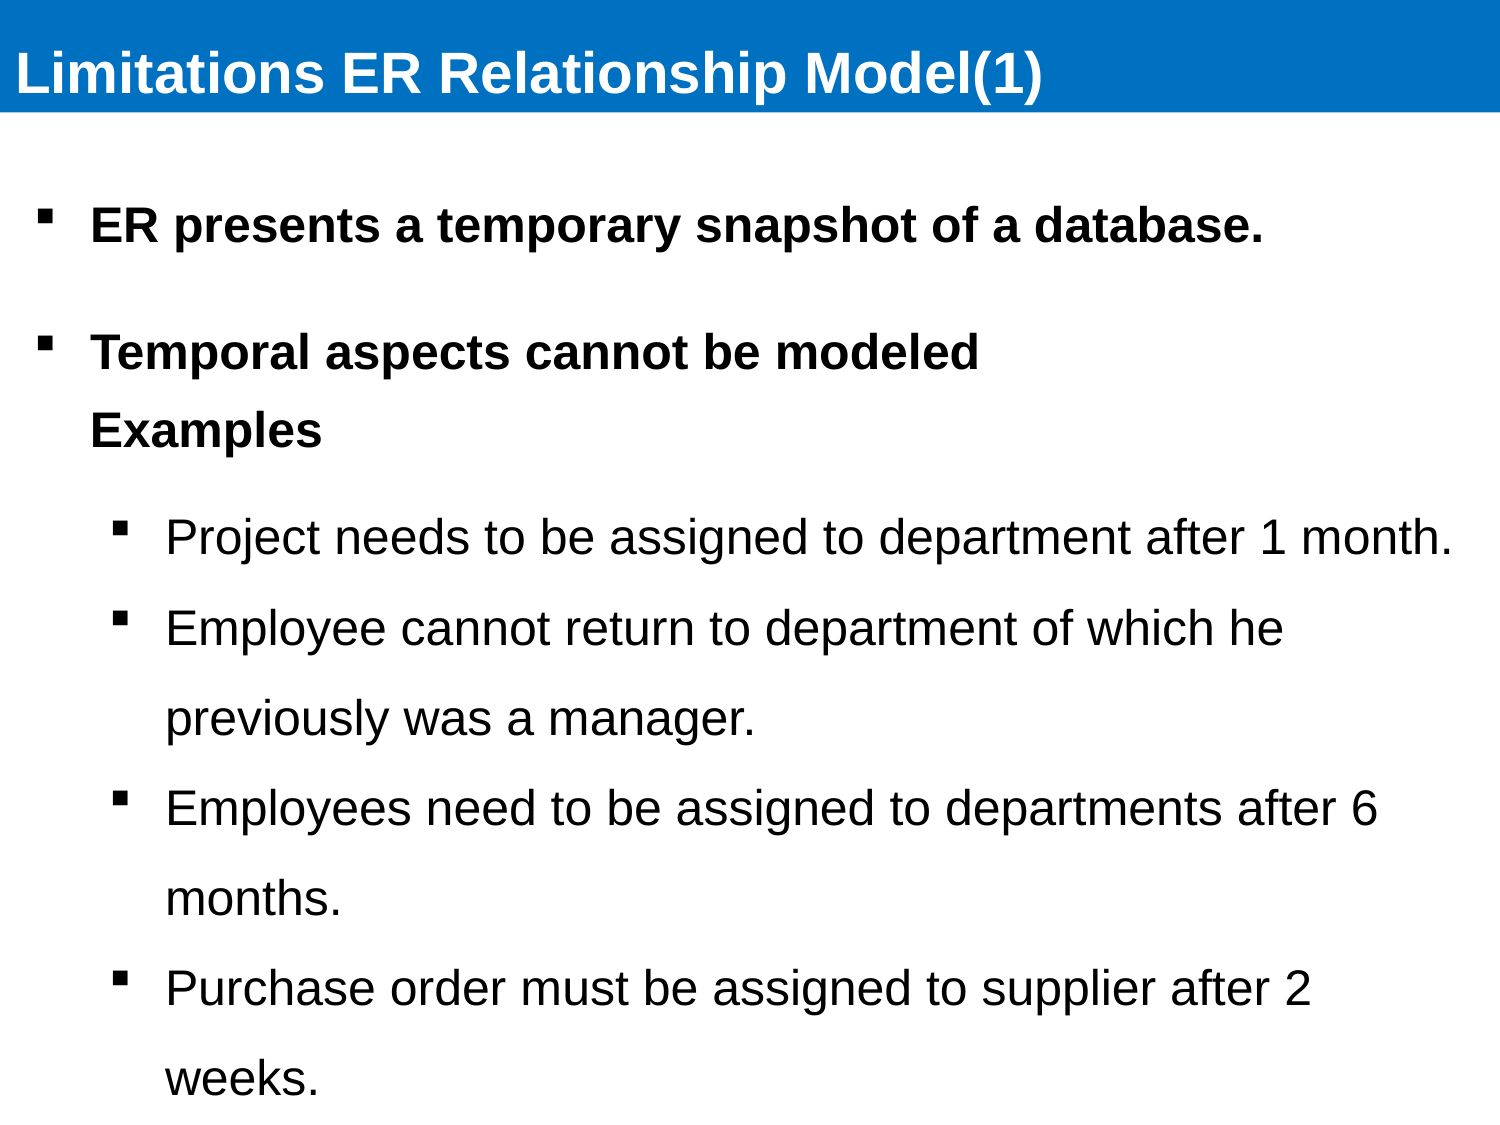

# Limitations ER Relationship Model(1)
ER presents a temporary snapshot of a database.

Temporal aspects cannot be modeled

    Examples

Project needs to be assigned to department after 1 month.
Employee cannot return to department of which he previously was a manager.
Employees need to be assigned to departments after 6 months.
Purchase order must be assigned to supplier after 2 weeks.